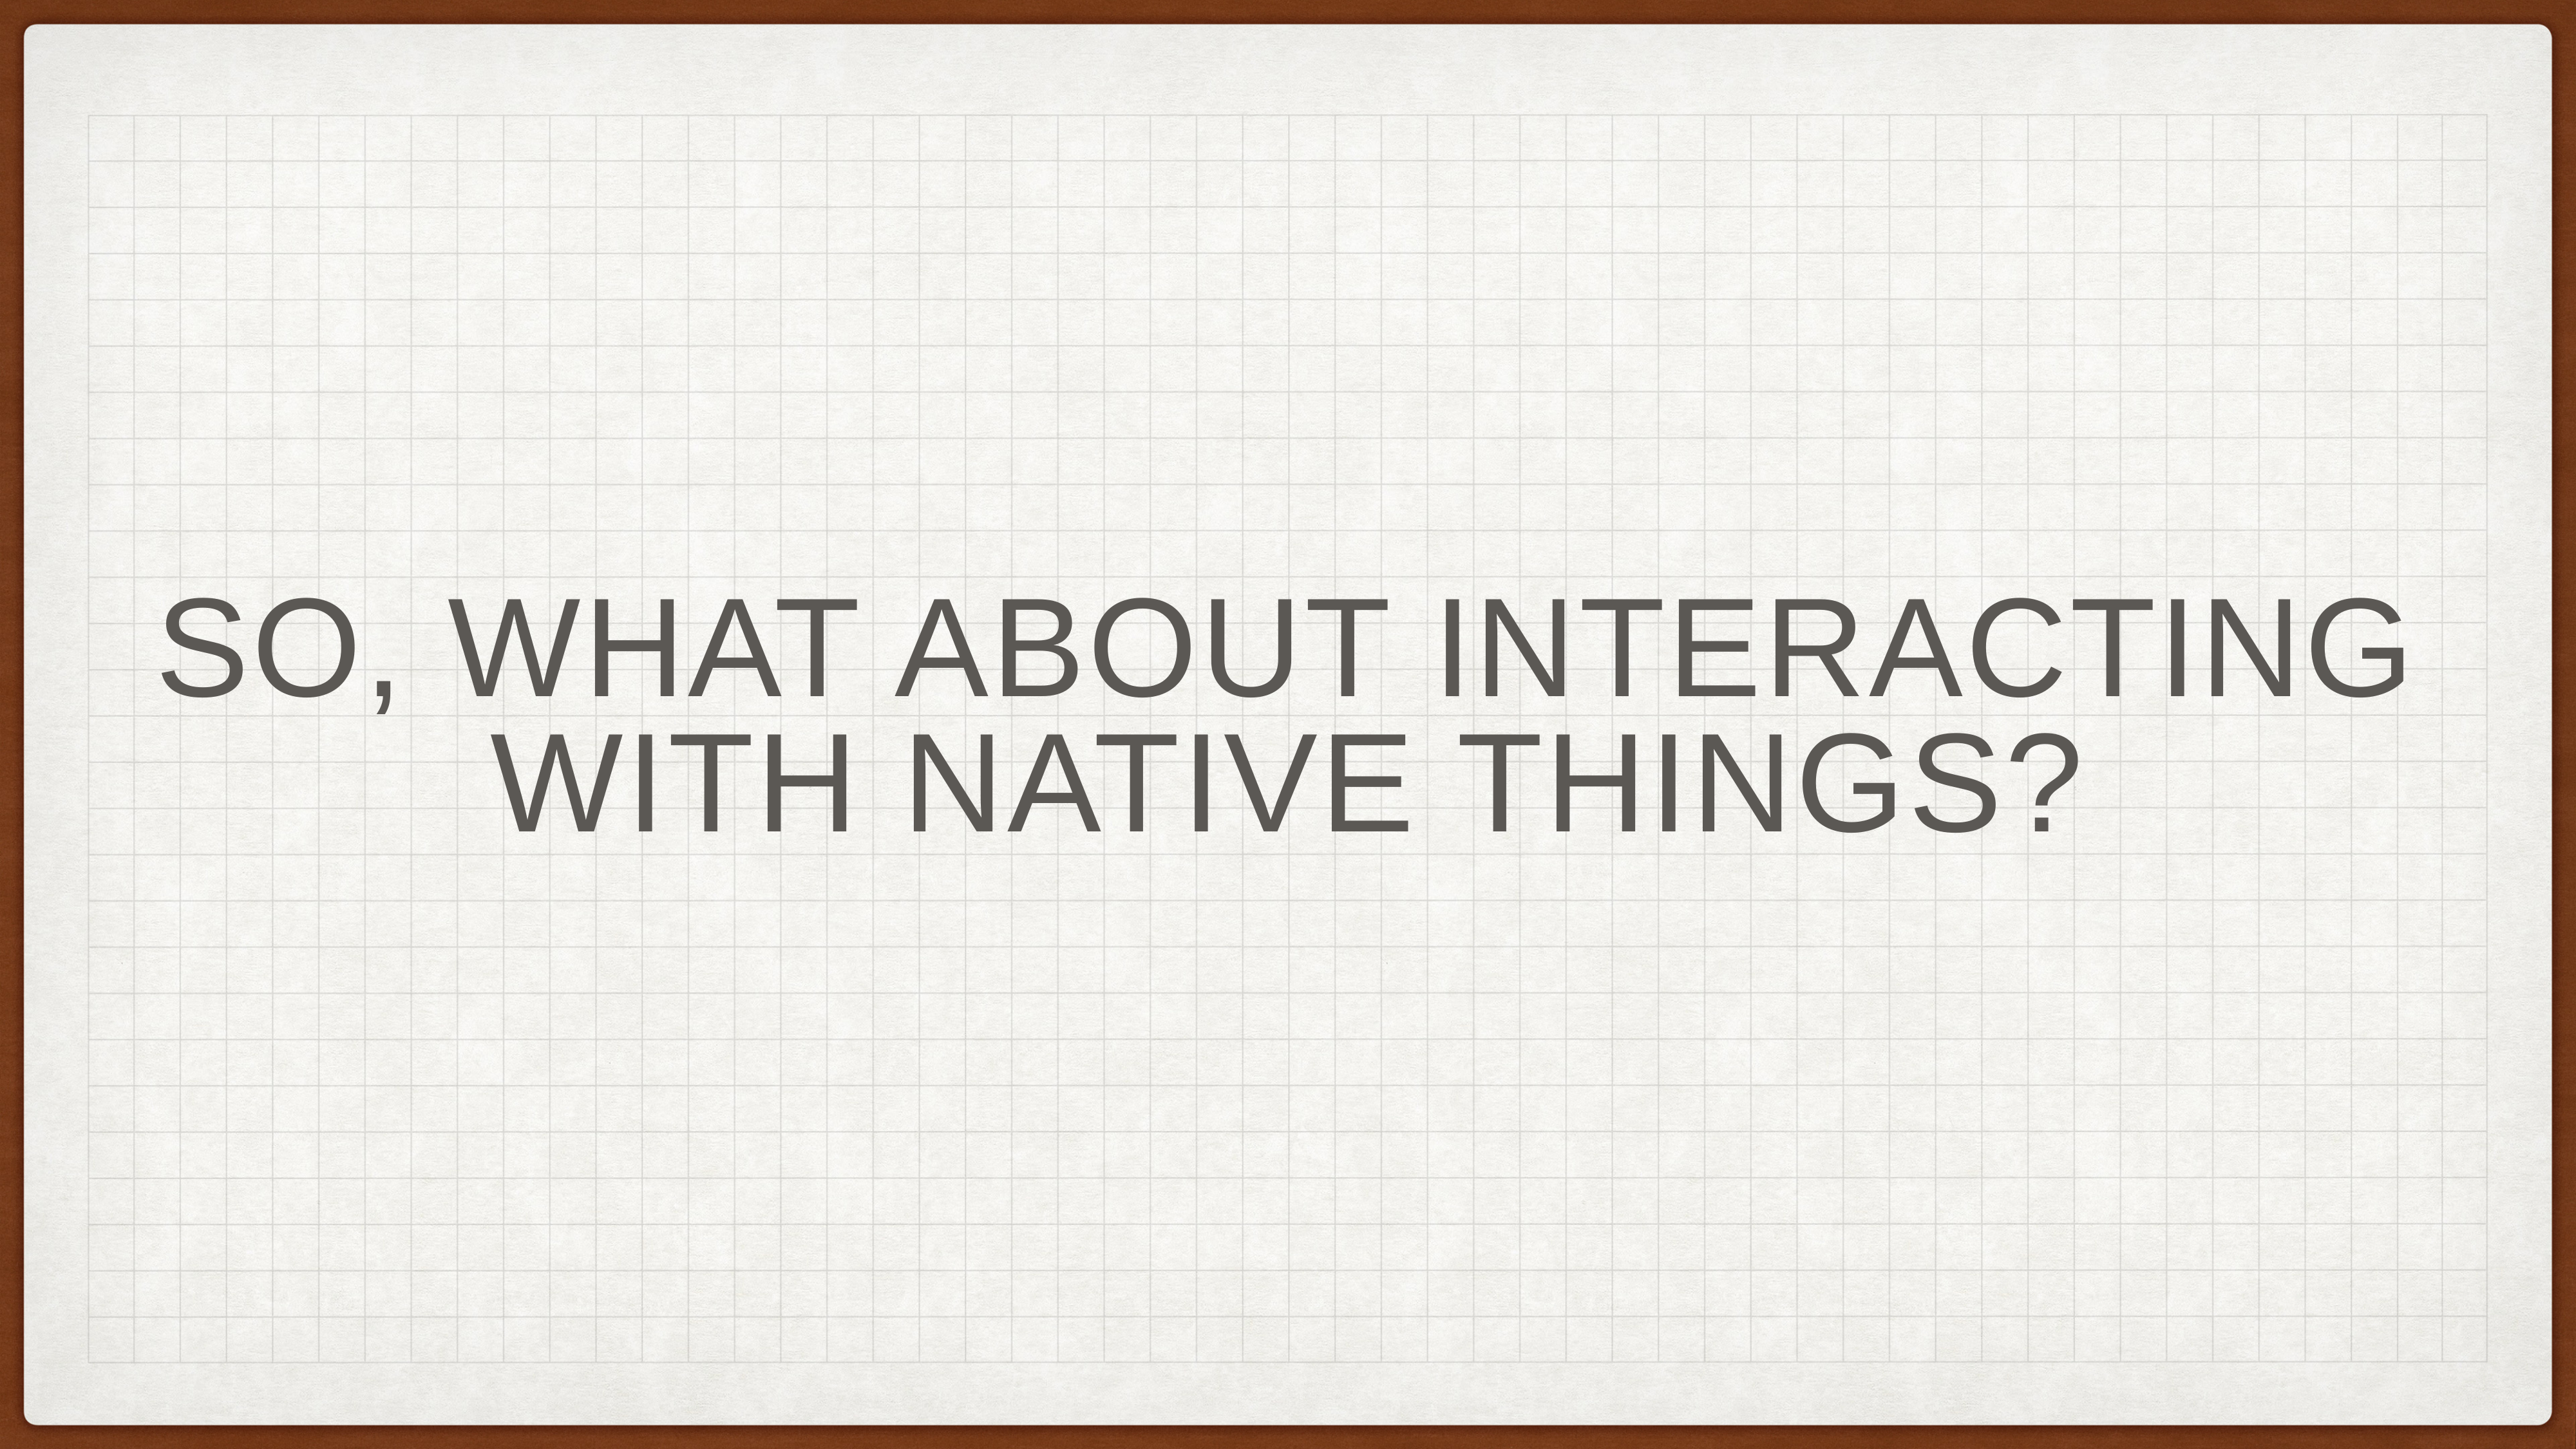

# So, what about interacting with native Things?